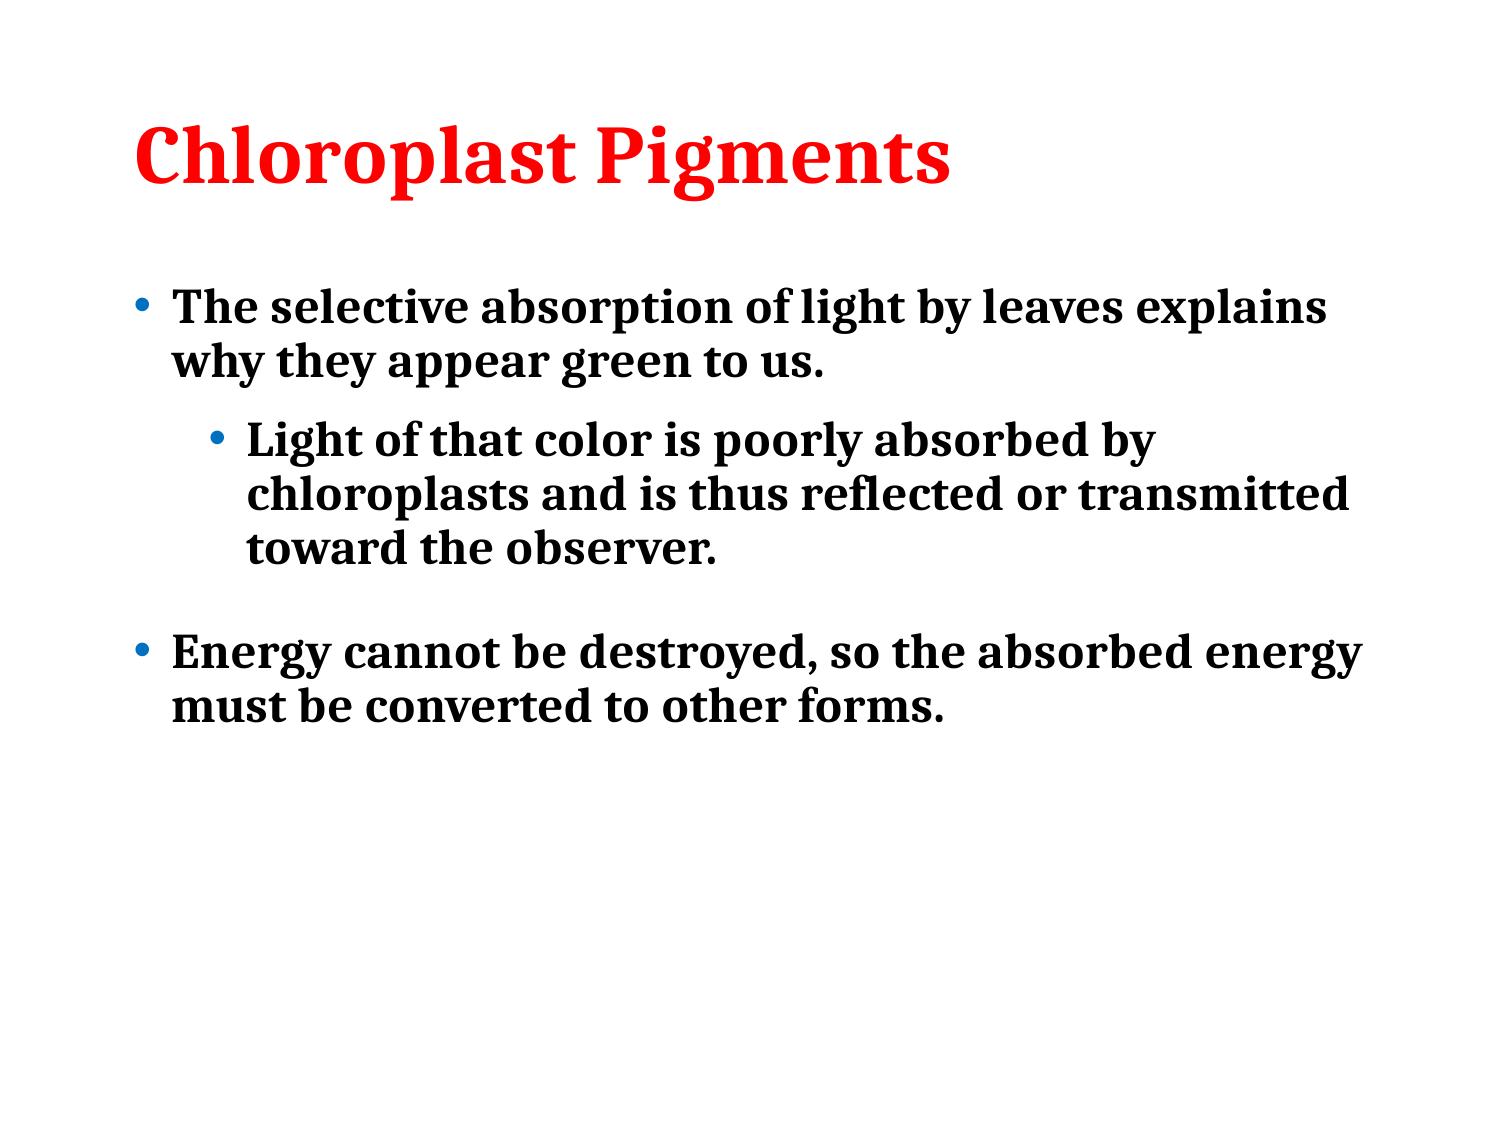

# Chloroplast Pigments
The selective absorption of light by leaves explains why they appear green to us.
Light of that color is poorly absorbed by chloroplasts and is thus reflected or transmitted toward the observer.
Energy cannot be destroyed, so the absorbed energy must be converted to other forms.